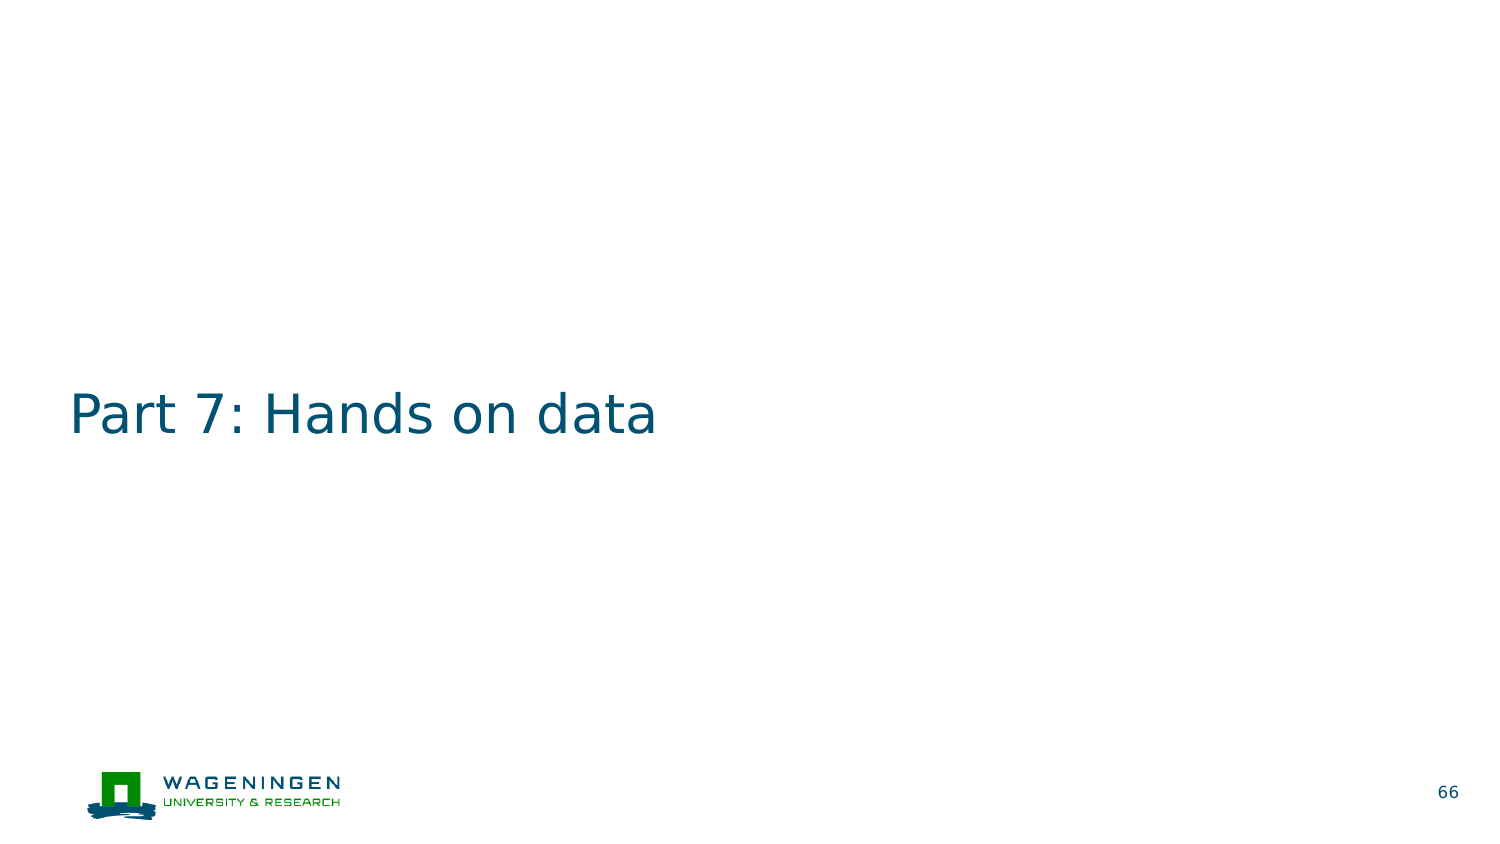

# Part 7: Hands on data
66